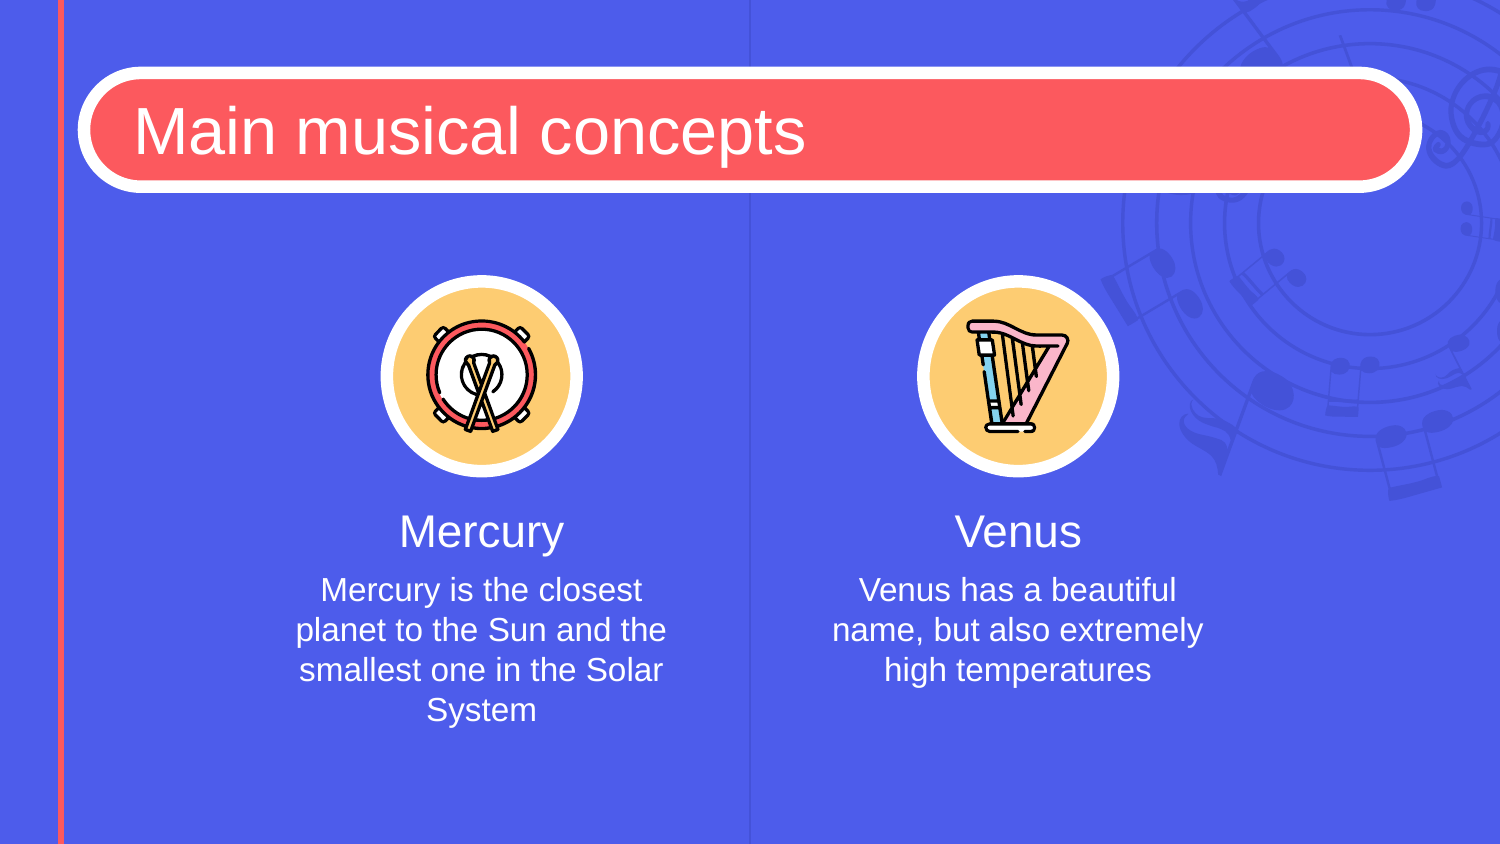

# Main musical concepts

Mercury
Venus
Mercury is the closest planet to the Sun and the smallest one in the Solar System
Venus has a beautiful name, but also extremely high temperatures